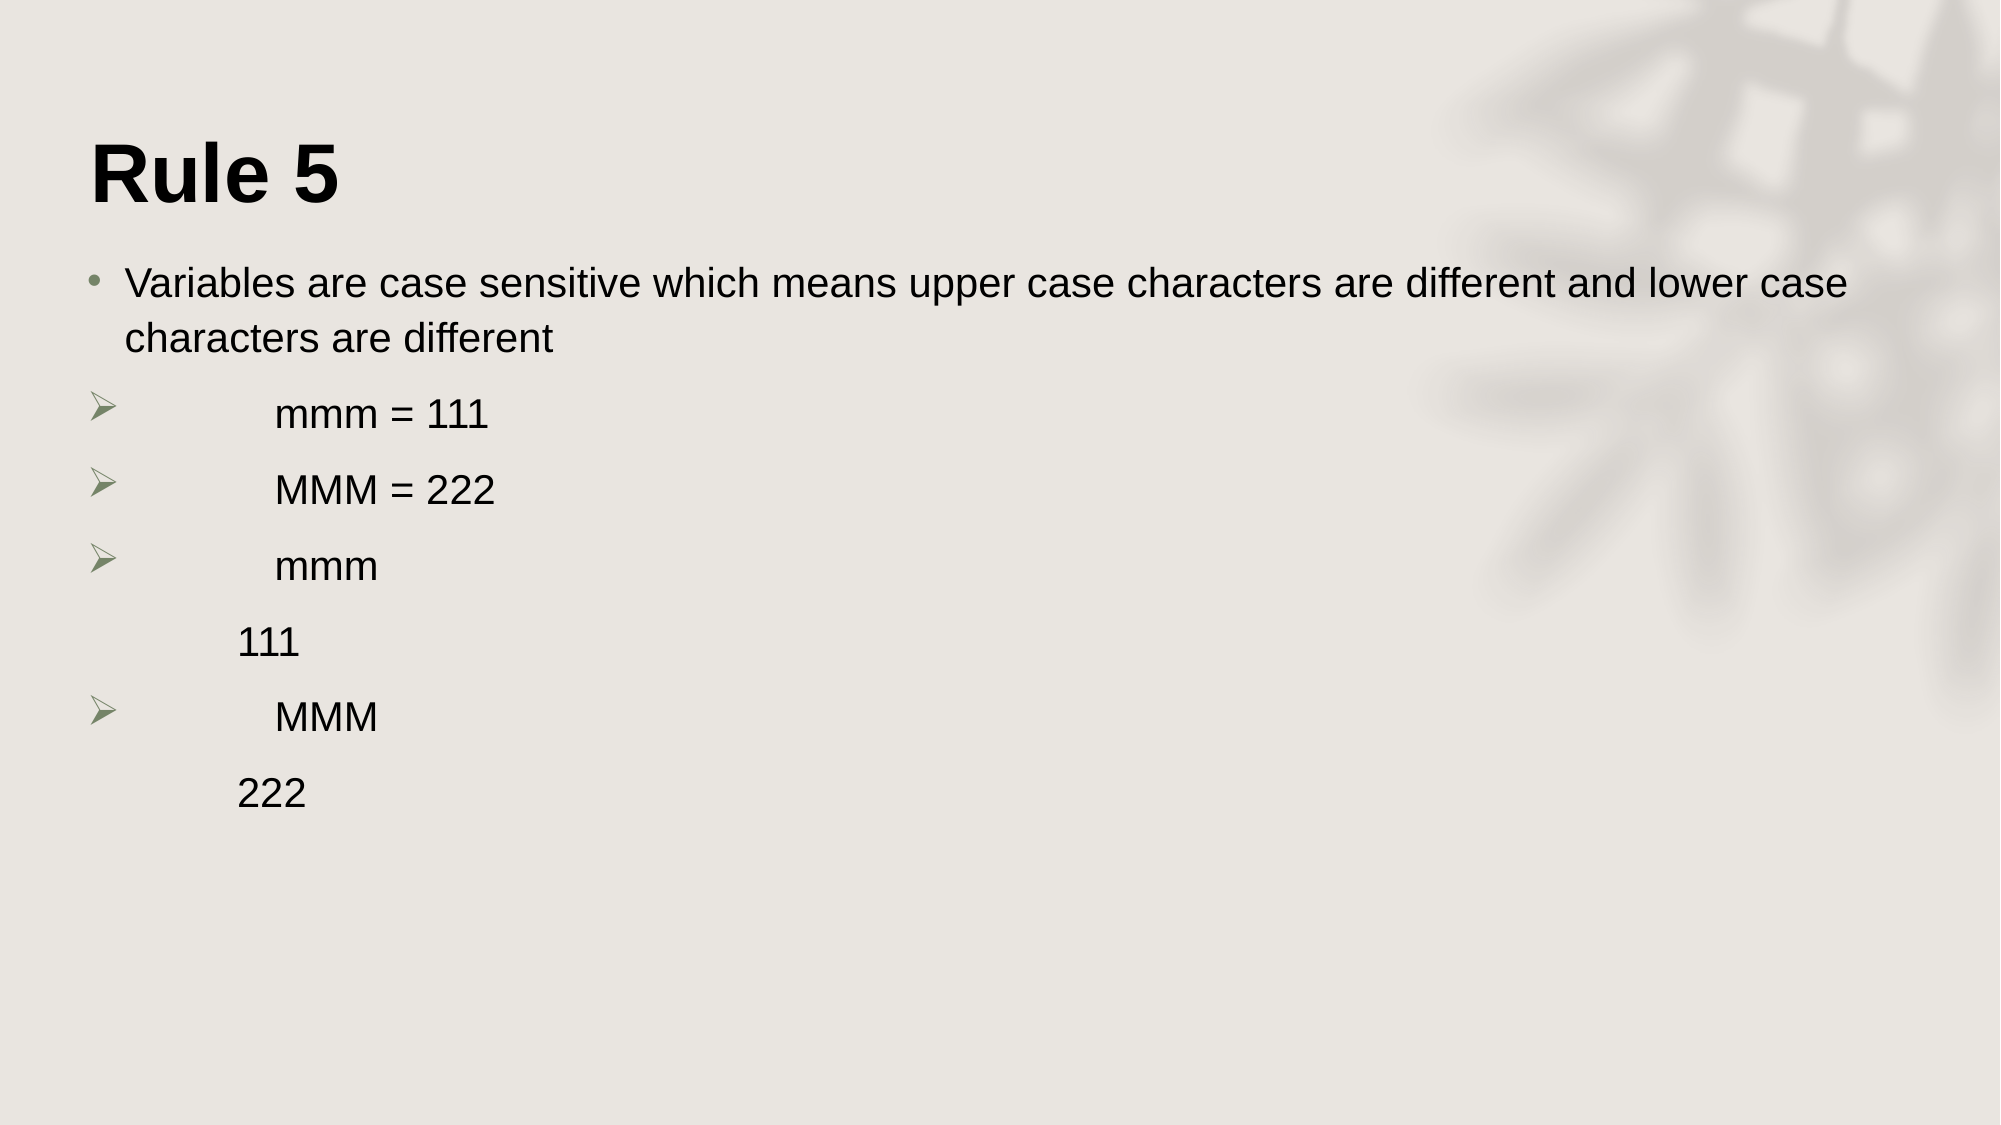

# Rule 5
Variables are case sensitive which means upper case characters are different and lower case characters are different
	mmm = 111
	MMM = 222
	mmm
	111
	MMM
	222